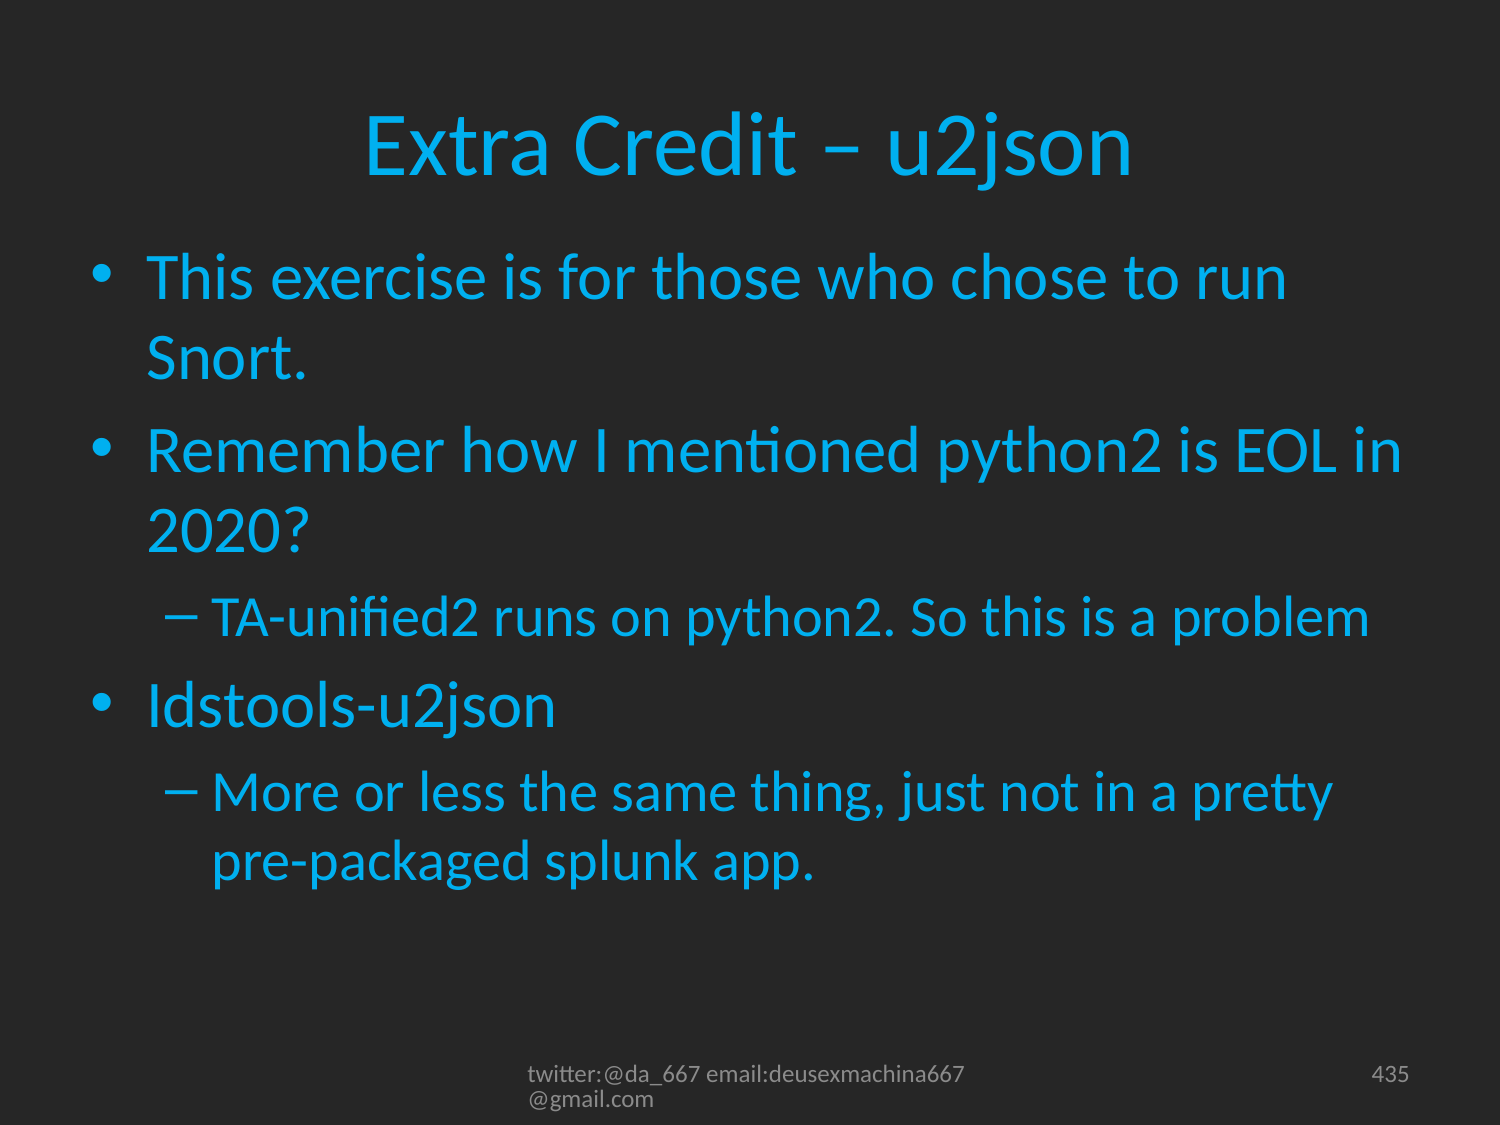

# Extra Credit – u2json
This exercise is for those who chose to run Snort.
Remember how I mentioned python2 is EOL in 2020?
TA-unified2 runs on python2. So this is a problem
Idstools-u2json
More or less the same thing, just not in a pretty pre-packaged splunk app.

twitter:@da_667 email:deusexmachina667@gmail.com
435